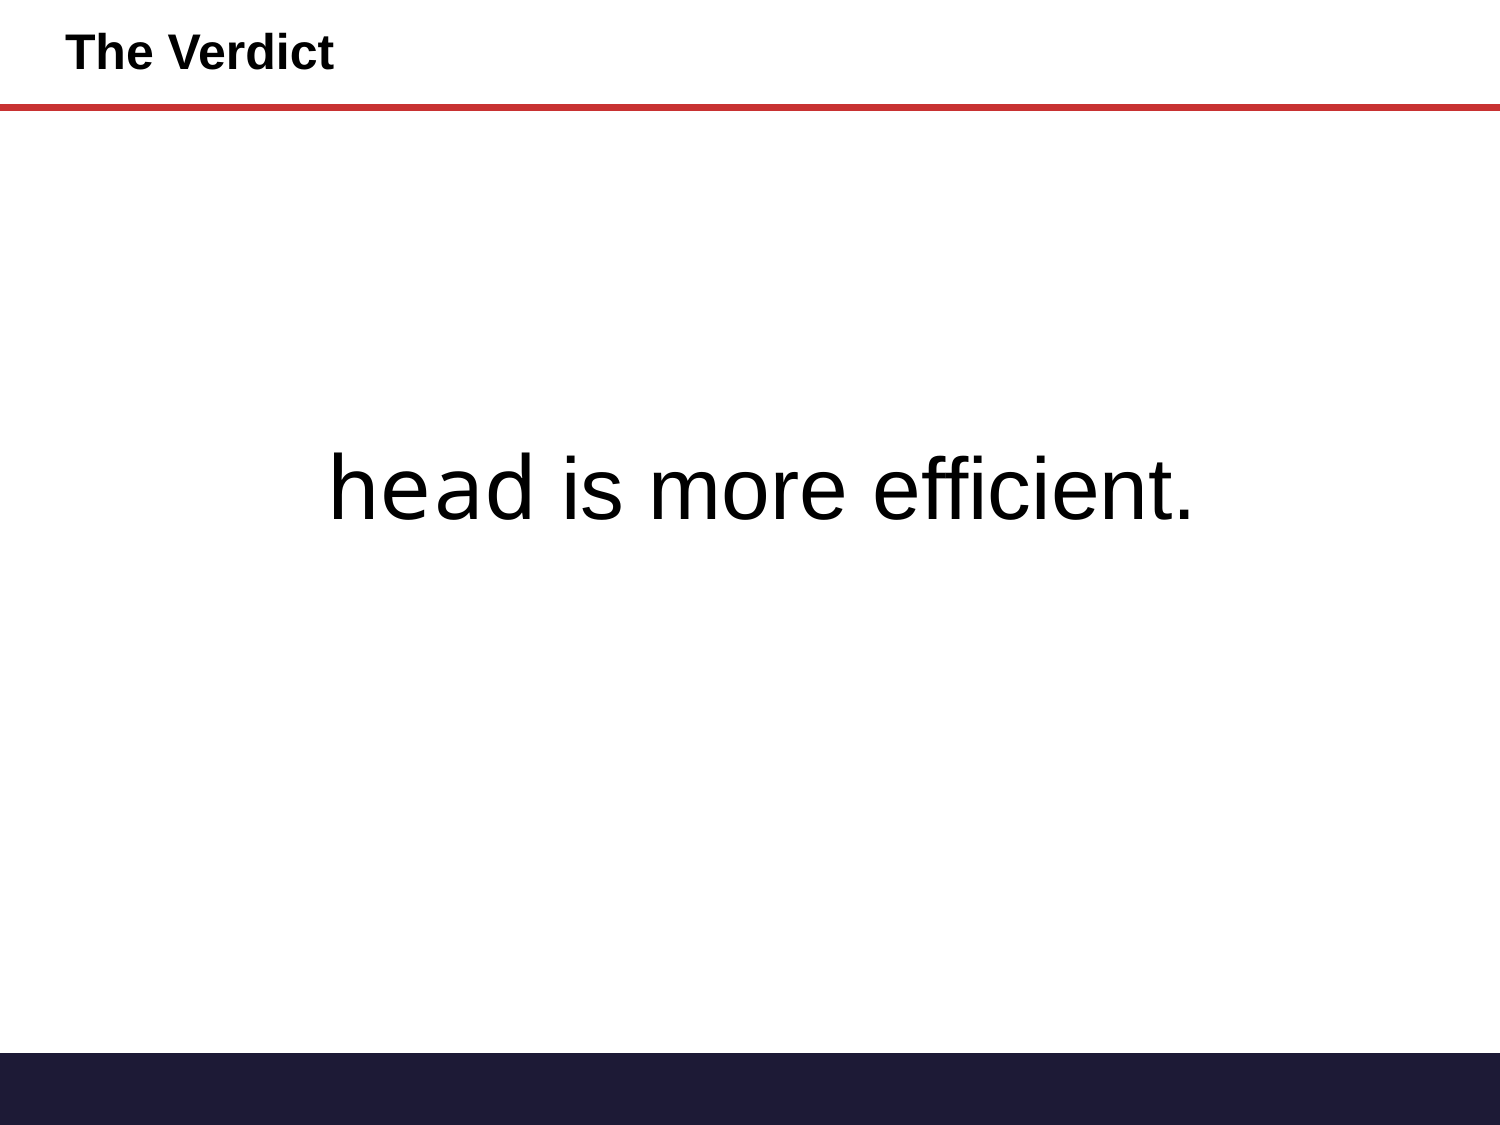

# The Verdict
head is more efficient.